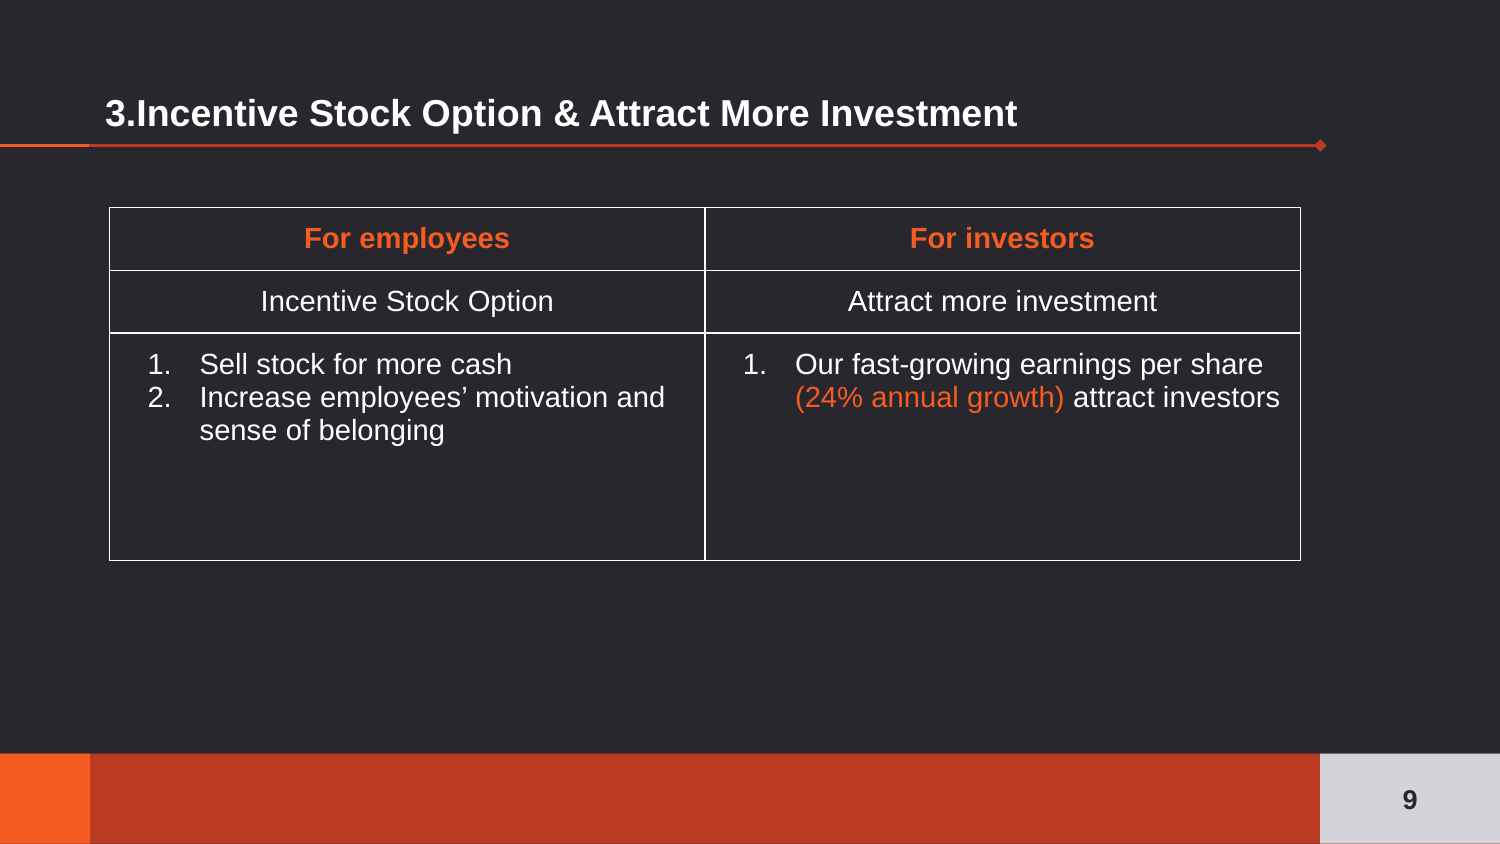

# 3.Incentive Stock Option & Attract More Investment
| For employees | For investors |
| --- | --- |
| Incentive Stock Option | Attract more investment |
| Sell stock for more cash Increase employees’ motivation and sense of belonging | Our fast-growing earnings per share (24% annual growth) attract investors |
9